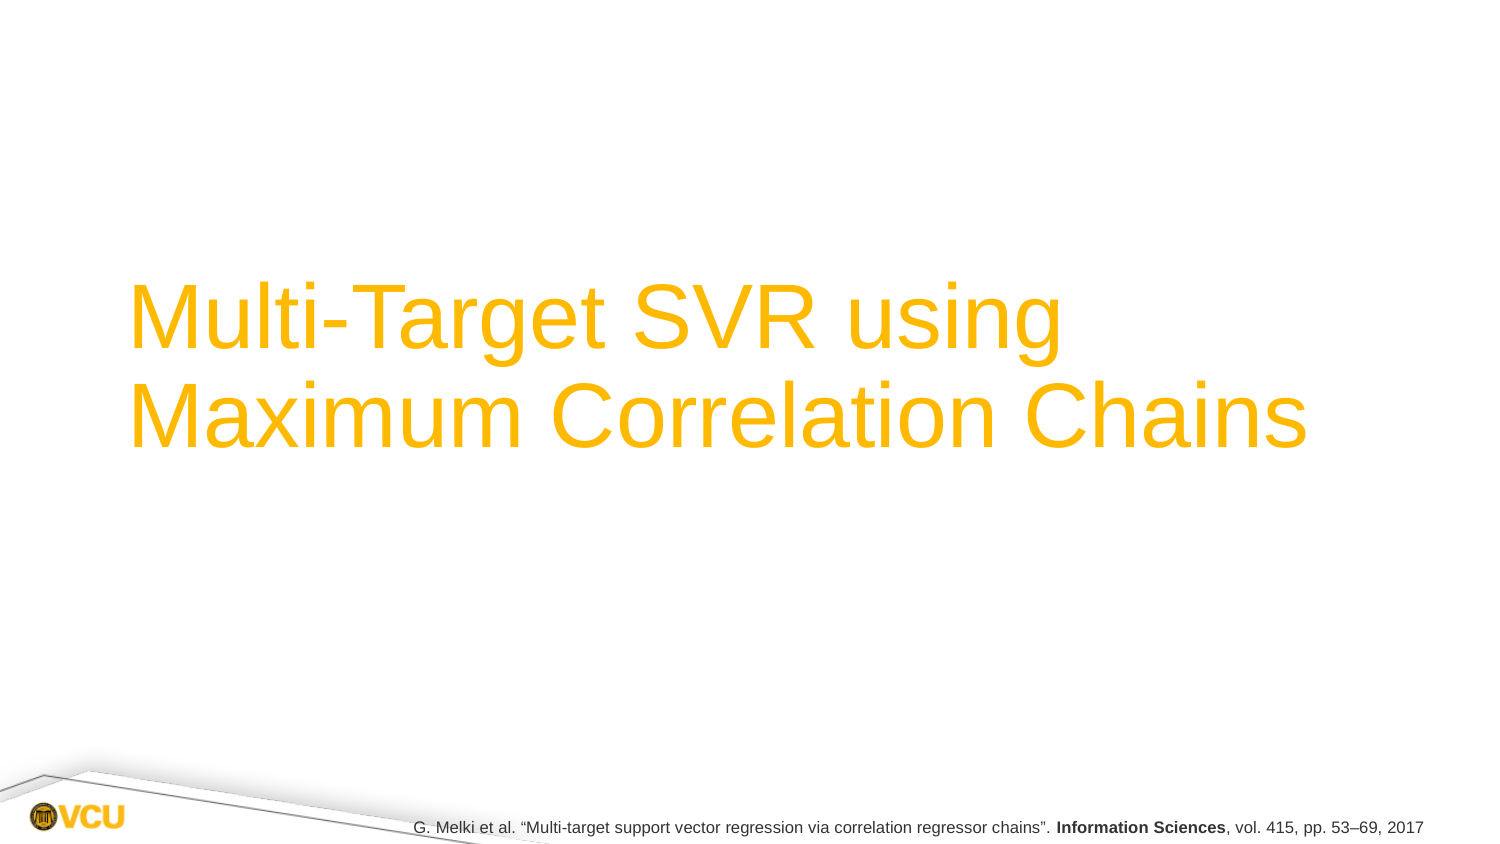

# Multi-Target SVR using Maximum Correlation Chains
G. Melki et al. “Multi-target support vector regression via correlation regressor chains”. Information Sciences, vol. 415, pp. 53–69, 2017